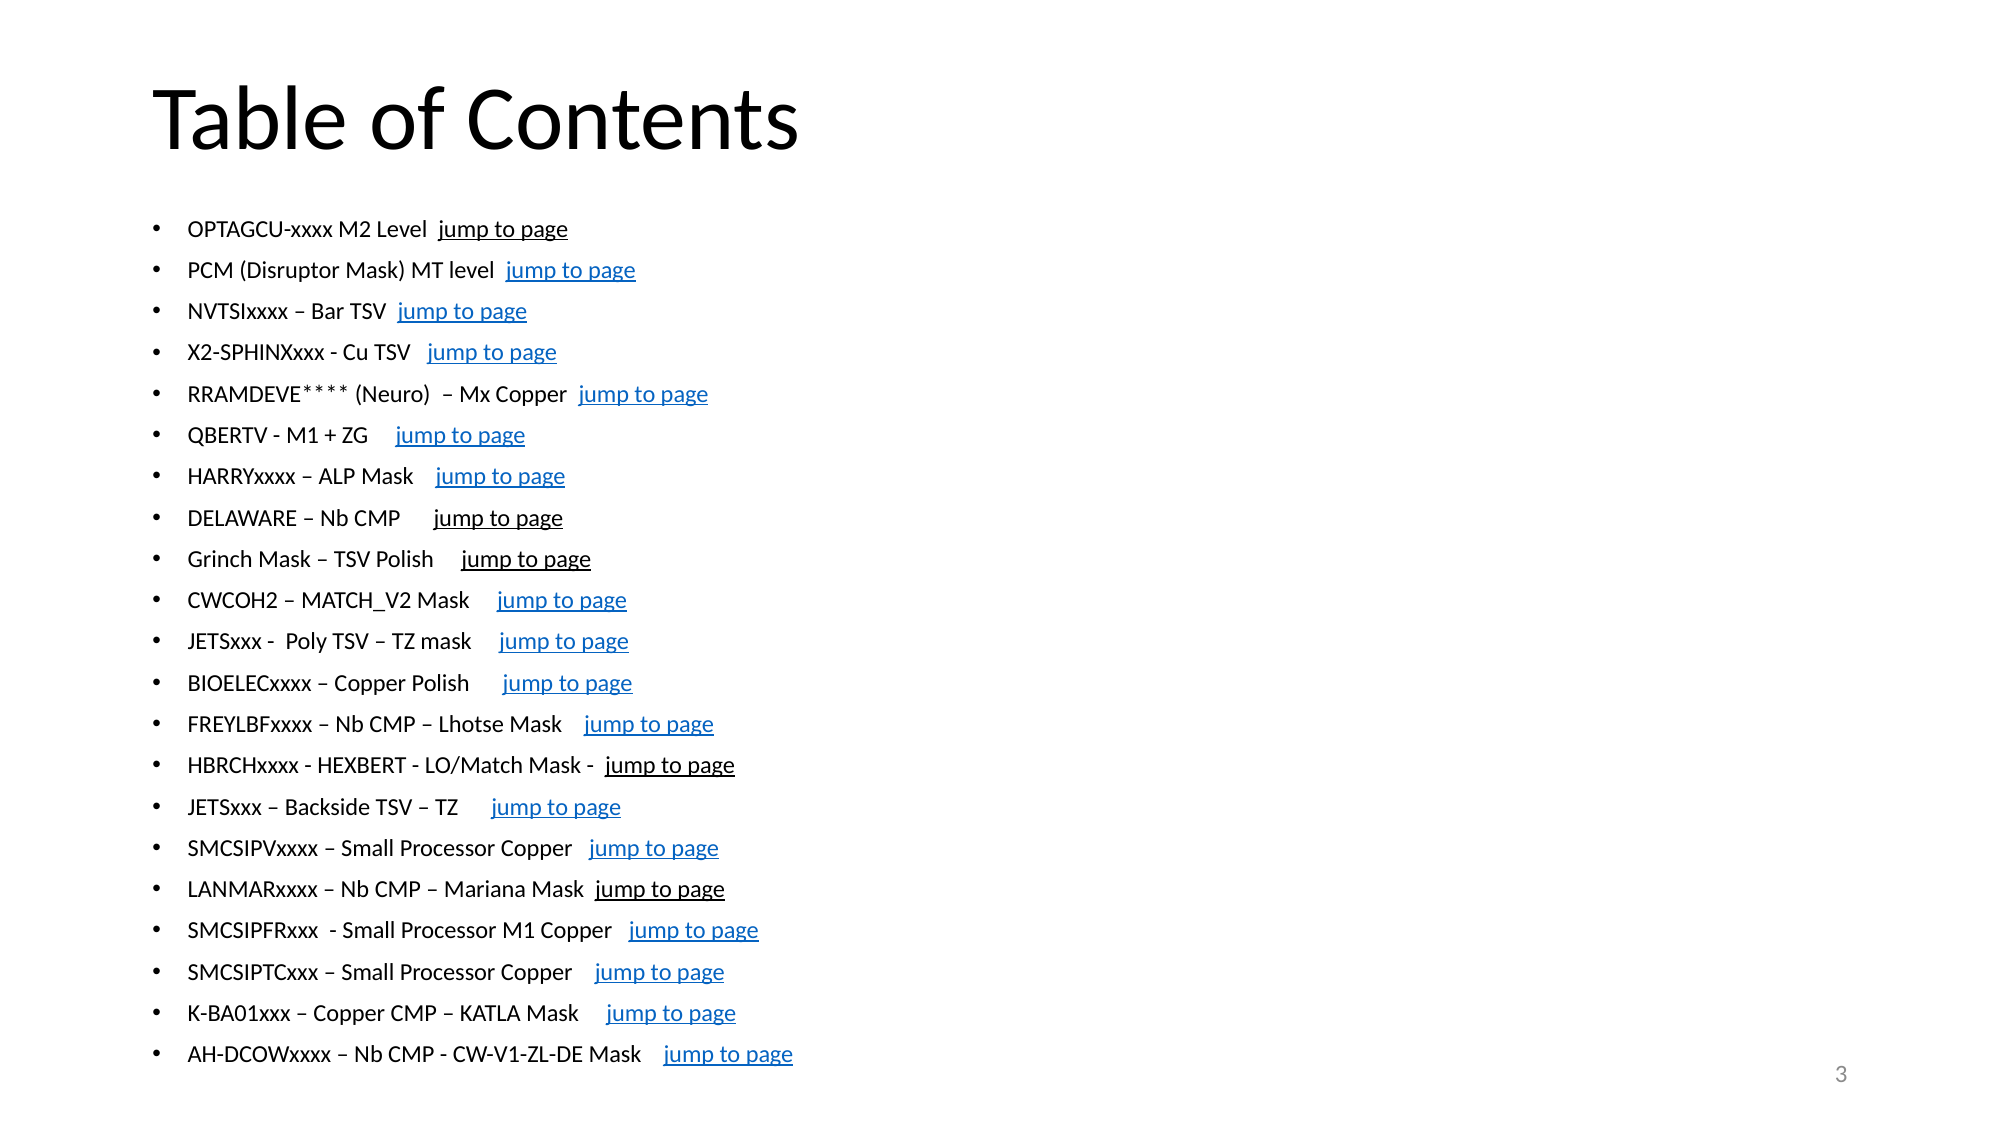

# Table of Contents
OPTAGCU-xxxx M2 Level  jump to page
PCM (Disruptor Mask) MT level  jump to page
NVTSIxxxx – Bar TSV  jump to page
X2-SPHINXxxx - Cu TSV   jump to page
RRAMDEVE**** (Neuro)  – Mx Copper  jump to page
QBERTV - M1 + ZG     jump to page
HARRYxxxx – ALP Mask    jump to page
DELAWARE – Nb CMP      jump to page
Grinch Mask – TSV Polish     jump to page
CWCOH2 – MATCH_V2 Mask     jump to page
JETSxxx -  Poly TSV – TZ mask     jump to page
BIOELECxxxx – Copper Polish      jump to page
FREYLBFxxxx – Nb CMP – Lhotse Mask    jump to page
HBRCHxxxx - HEXBERT - LO/Match Mask -  jump to page
JETSxxx – Backside TSV – TZ      jump to page
SMCSIPVxxxx – Small Processor Copper   jump to page
LANMARxxxx – Nb CMP – Mariana Mask  jump to page
SMCSIPFRxxx  - Small Processor M1 Copper   jump to page
SMCSIPTCxxx – Small Processor Copper    jump to page
K-BA01xxx – Copper CMP – KATLA Mask     jump to page
AH-DCOWxxxx – Nb CMP - CW-V1-ZL-DE Mask    jump to page

3